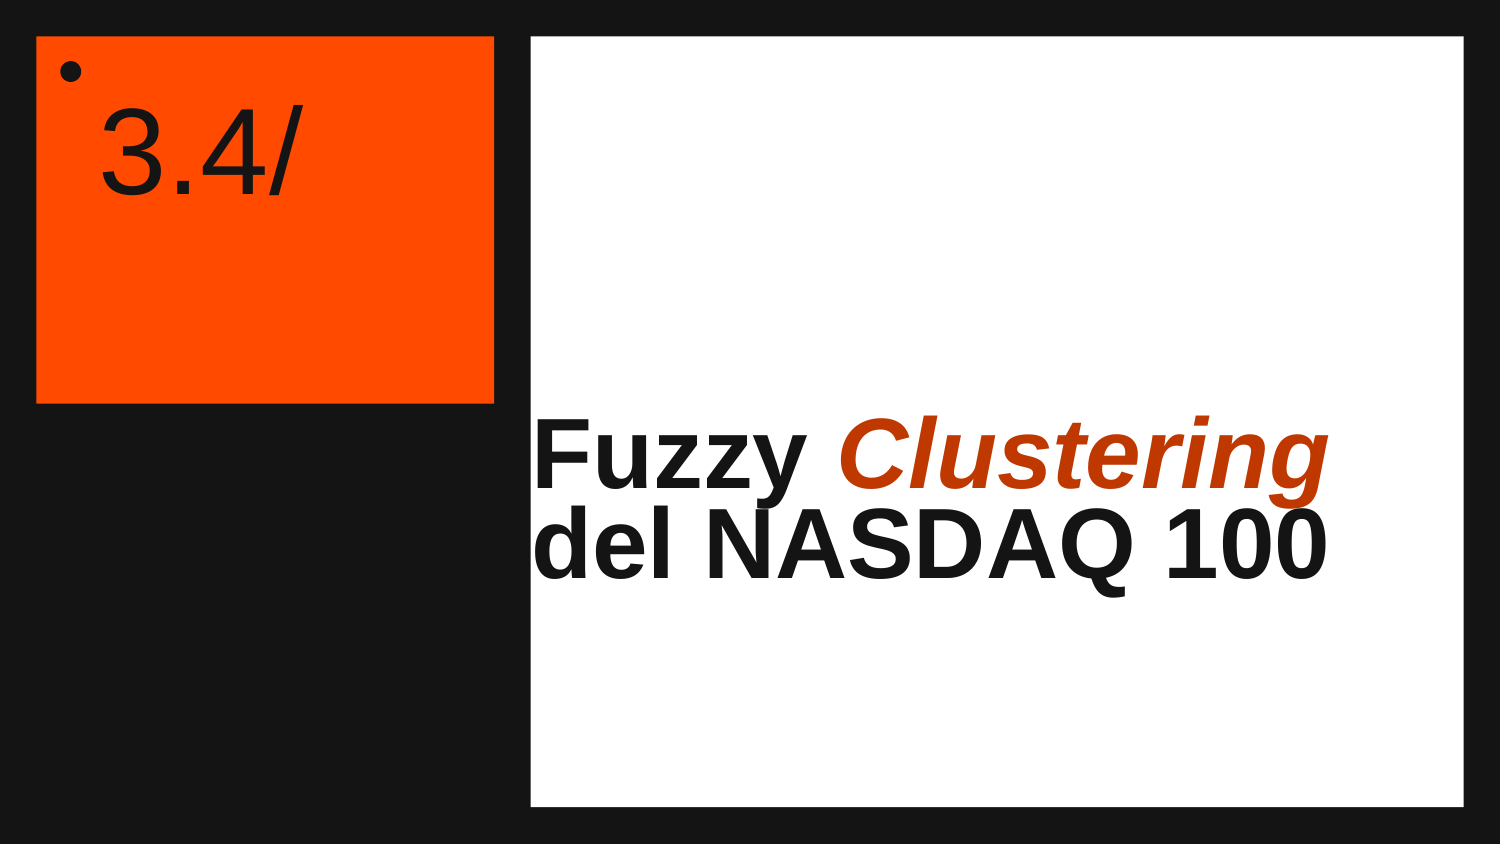

3.4/

# Fuzzy Clustering del NASDAQ 100